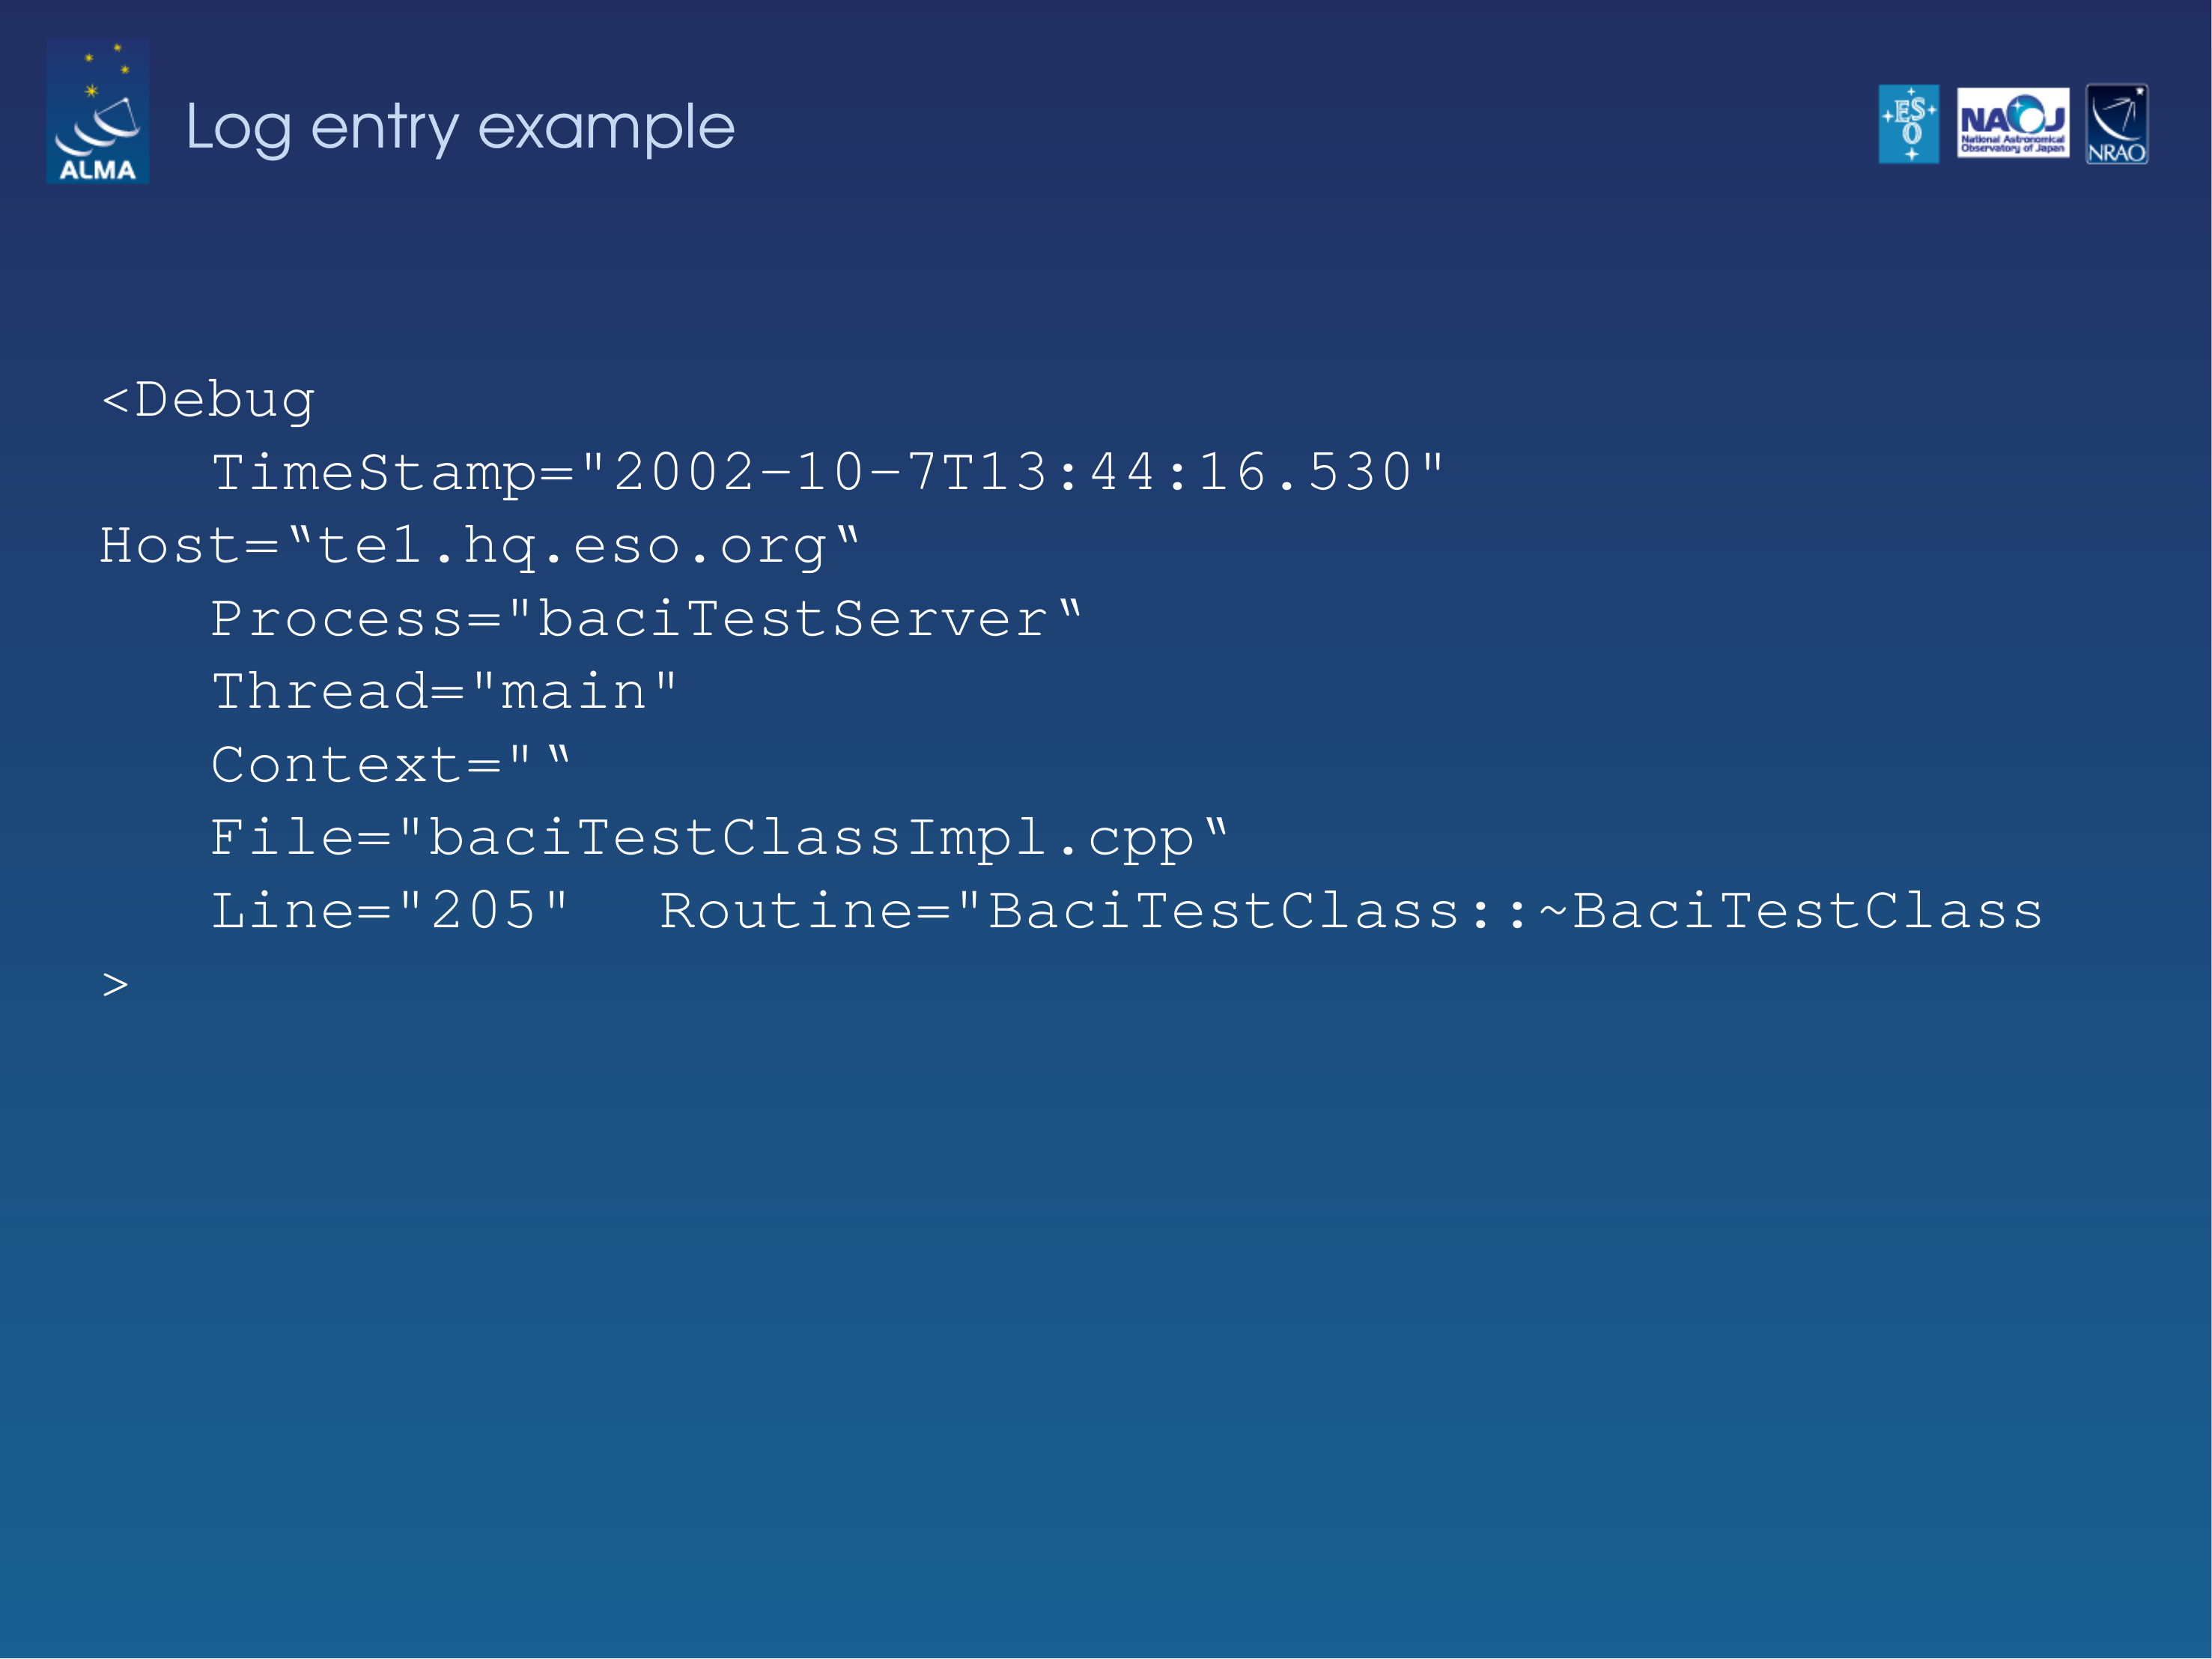

# Log entry example
<Debug
	TimeStamp="2002-10-7T13:44:16.530" 	Host=“te1.hq.eso.org“
	Process="baciTestServer“
	Thread="main"
	Context="“
	File="baciTestClassImpl.cpp“
	Line="205" 	Routine="BaciTestClass::~BaciTestClass
>